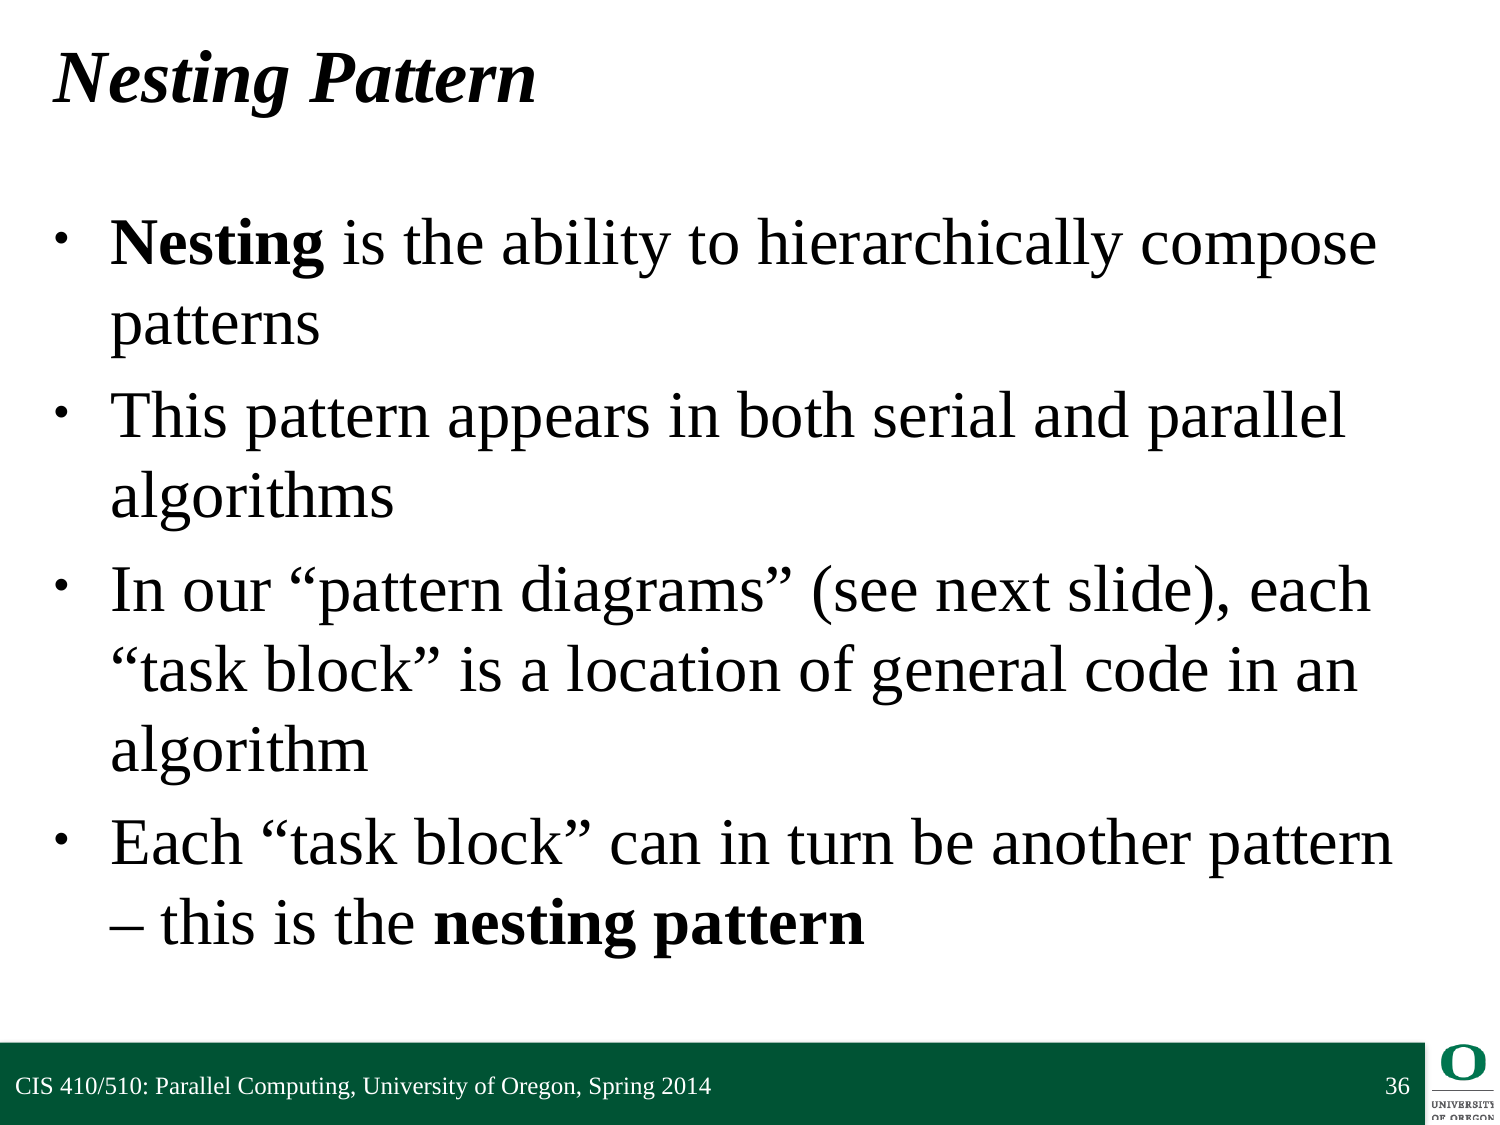

# Nesting Pattern
Nesting is the ability to hierarchically compose patterns
This pattern appears in both serial and parallel algorithms
In our “pattern diagrams” (see next slide), each “task block” is a location of general code in an algorithm
Each “task block” can in turn be another pattern – this is the nesting pattern

CIS 410/510: Parallel Computing, University of Oregon, Spring 2014
36